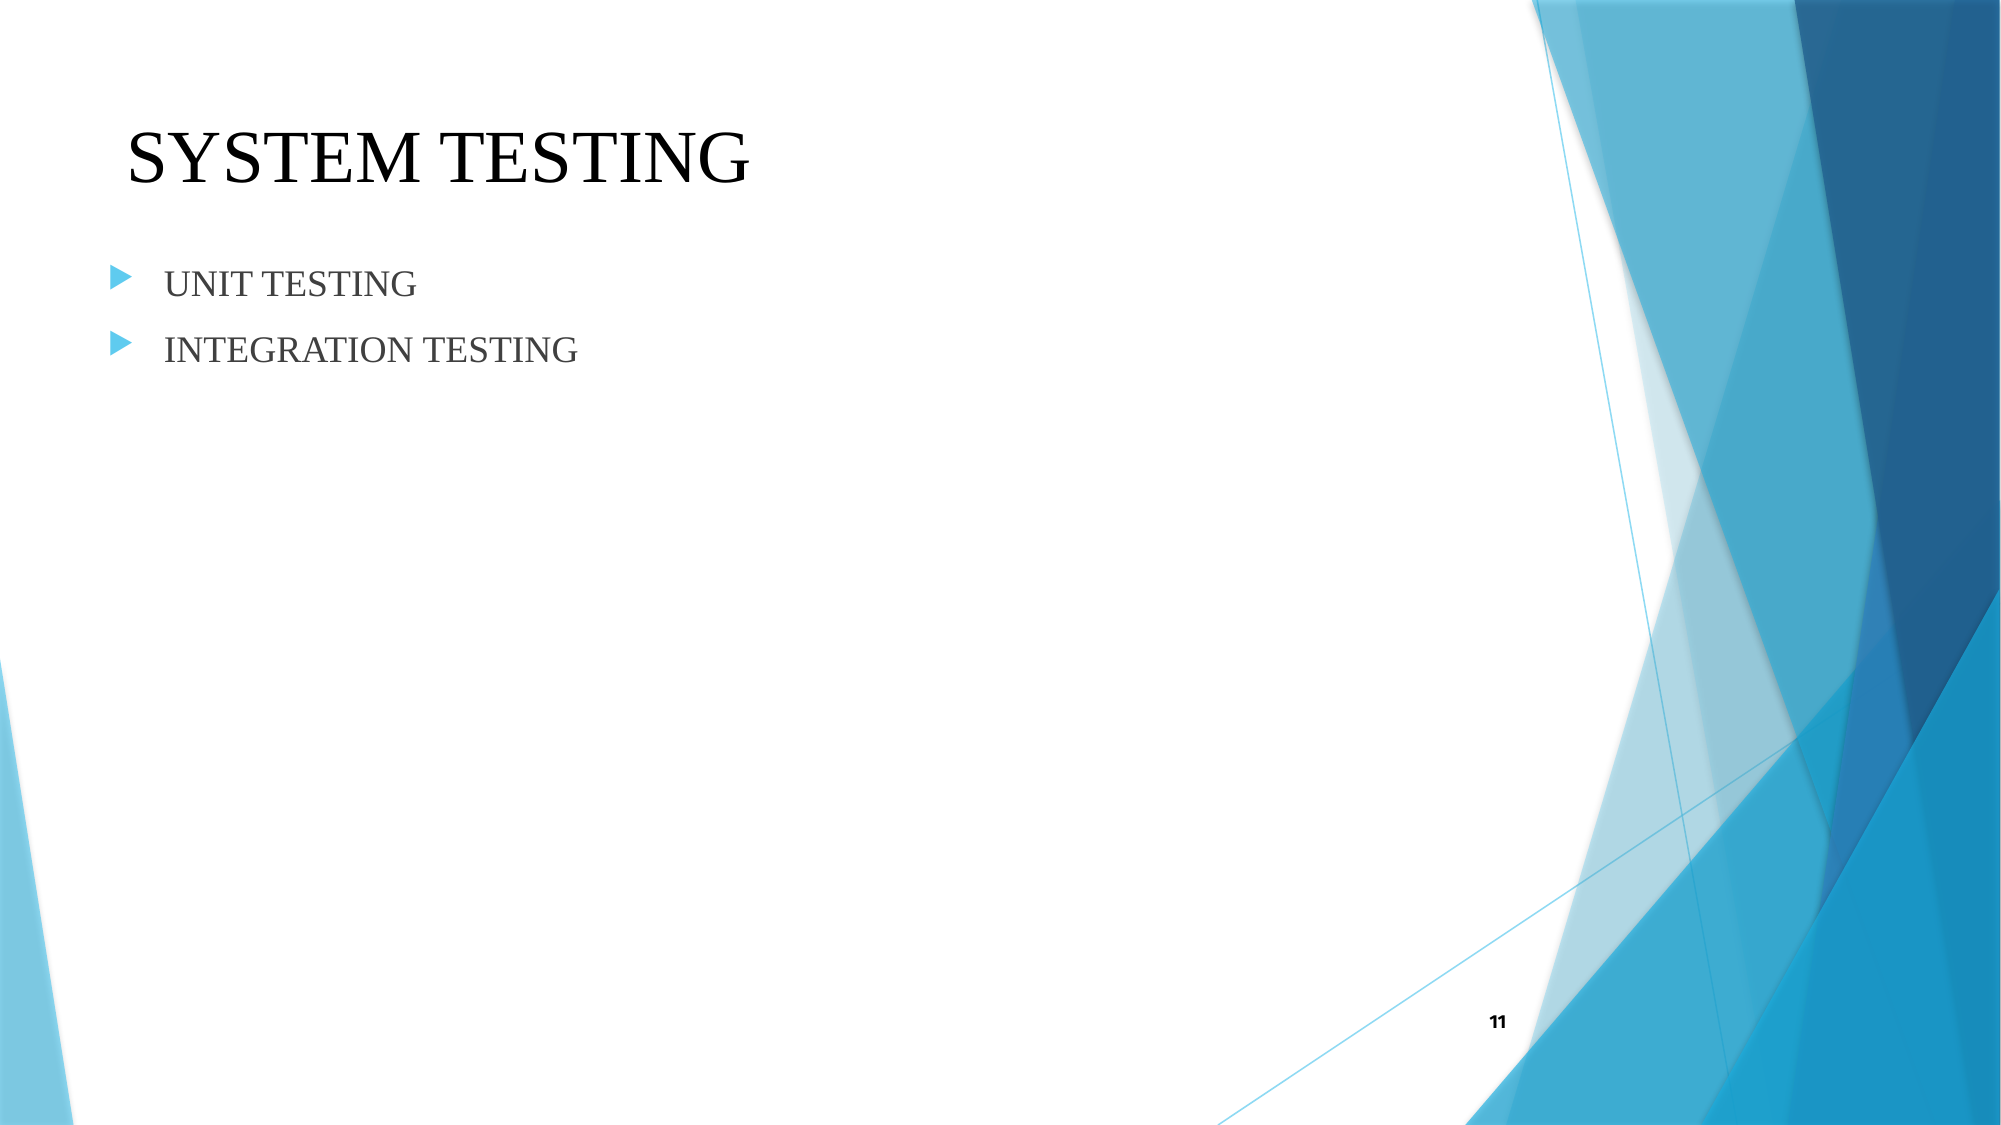

# SYSTEM TESTING
UNIT TESTING
INTEGRATION TESTING
11